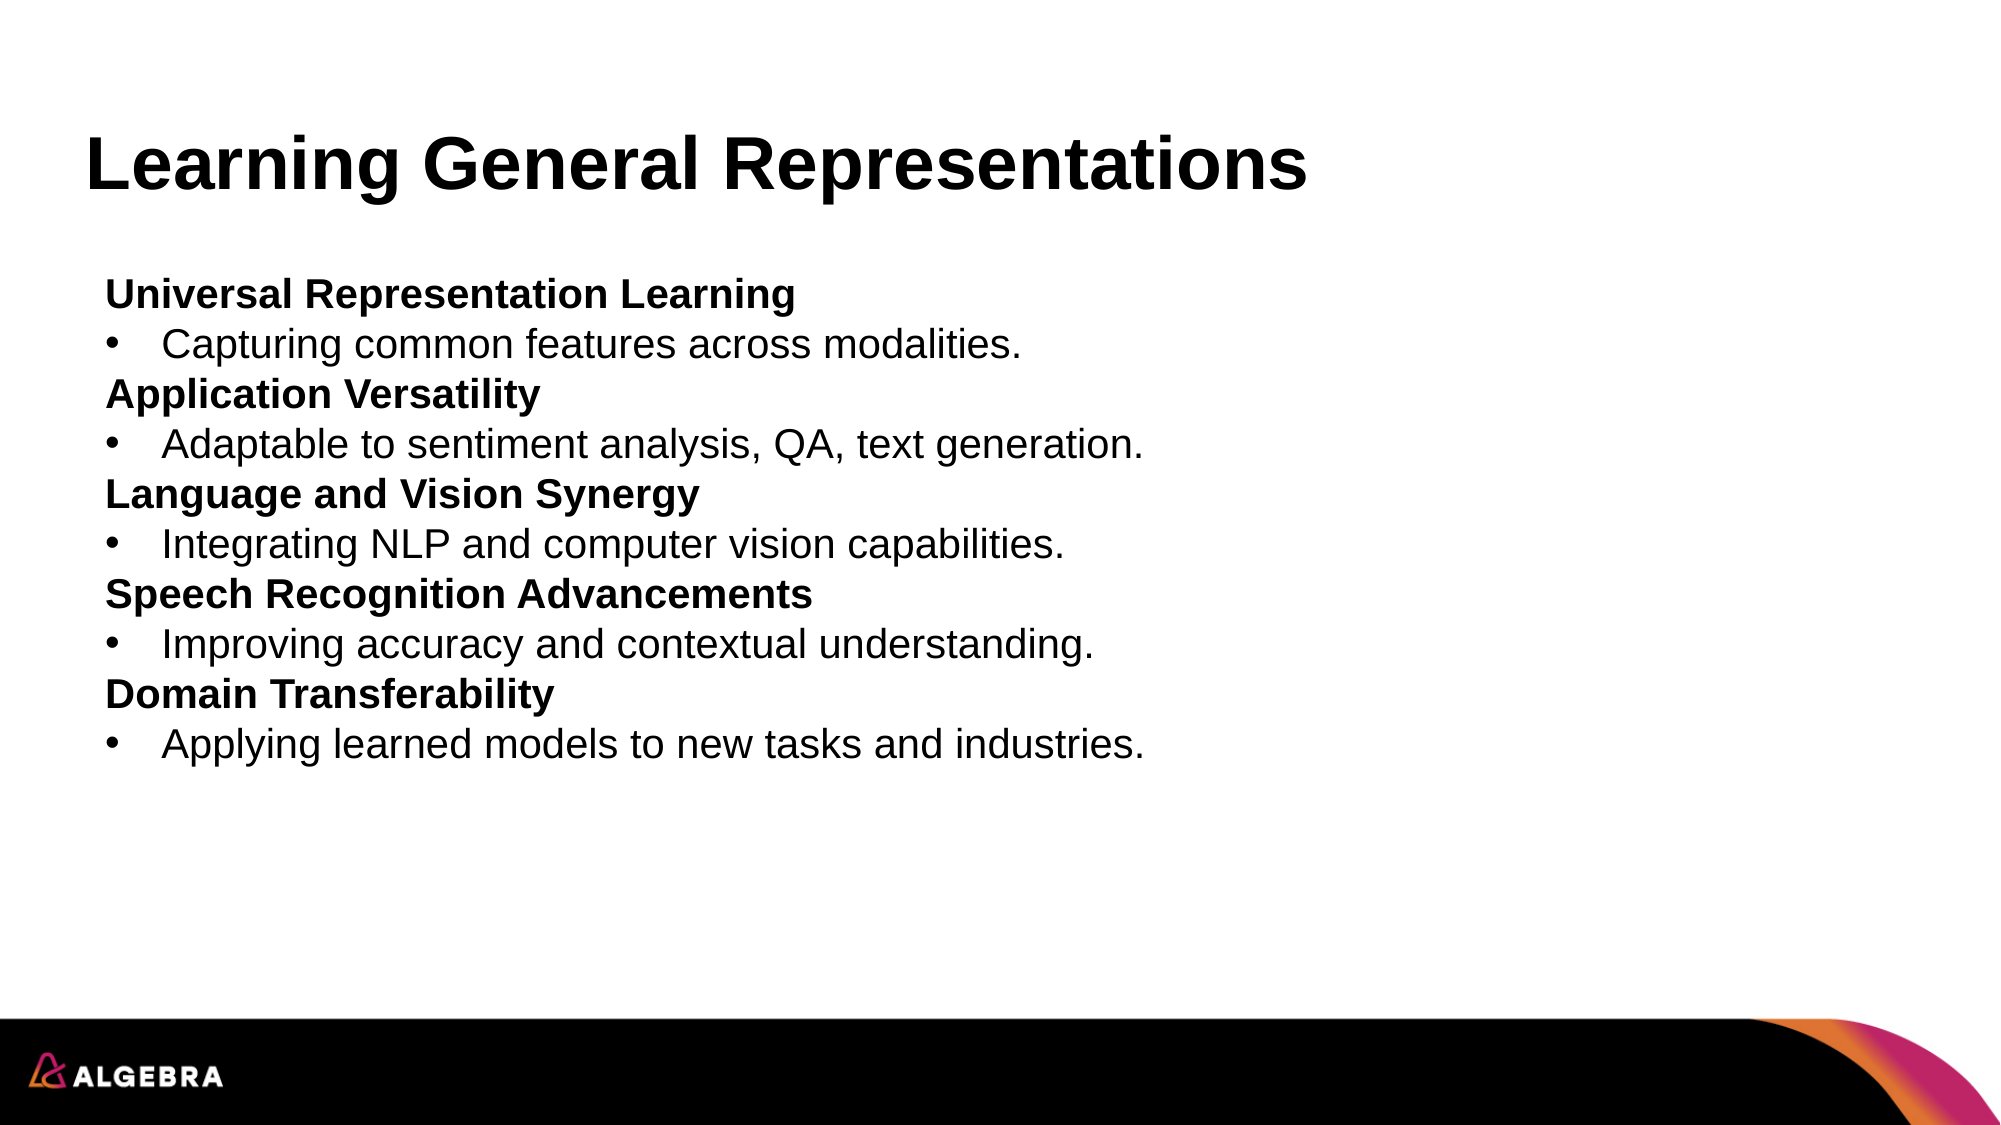

# Learning General Representations
Universal Representation Learning
Capturing common features across modalities.
Application Versatility
Adaptable to sentiment analysis, QA, text generation.
Language and Vision Synergy
Integrating NLP and computer vision capabilities.
Speech Recognition Advancements
Improving accuracy and contextual understanding.
Domain Transferability
Applying learned models to new tasks and industries.